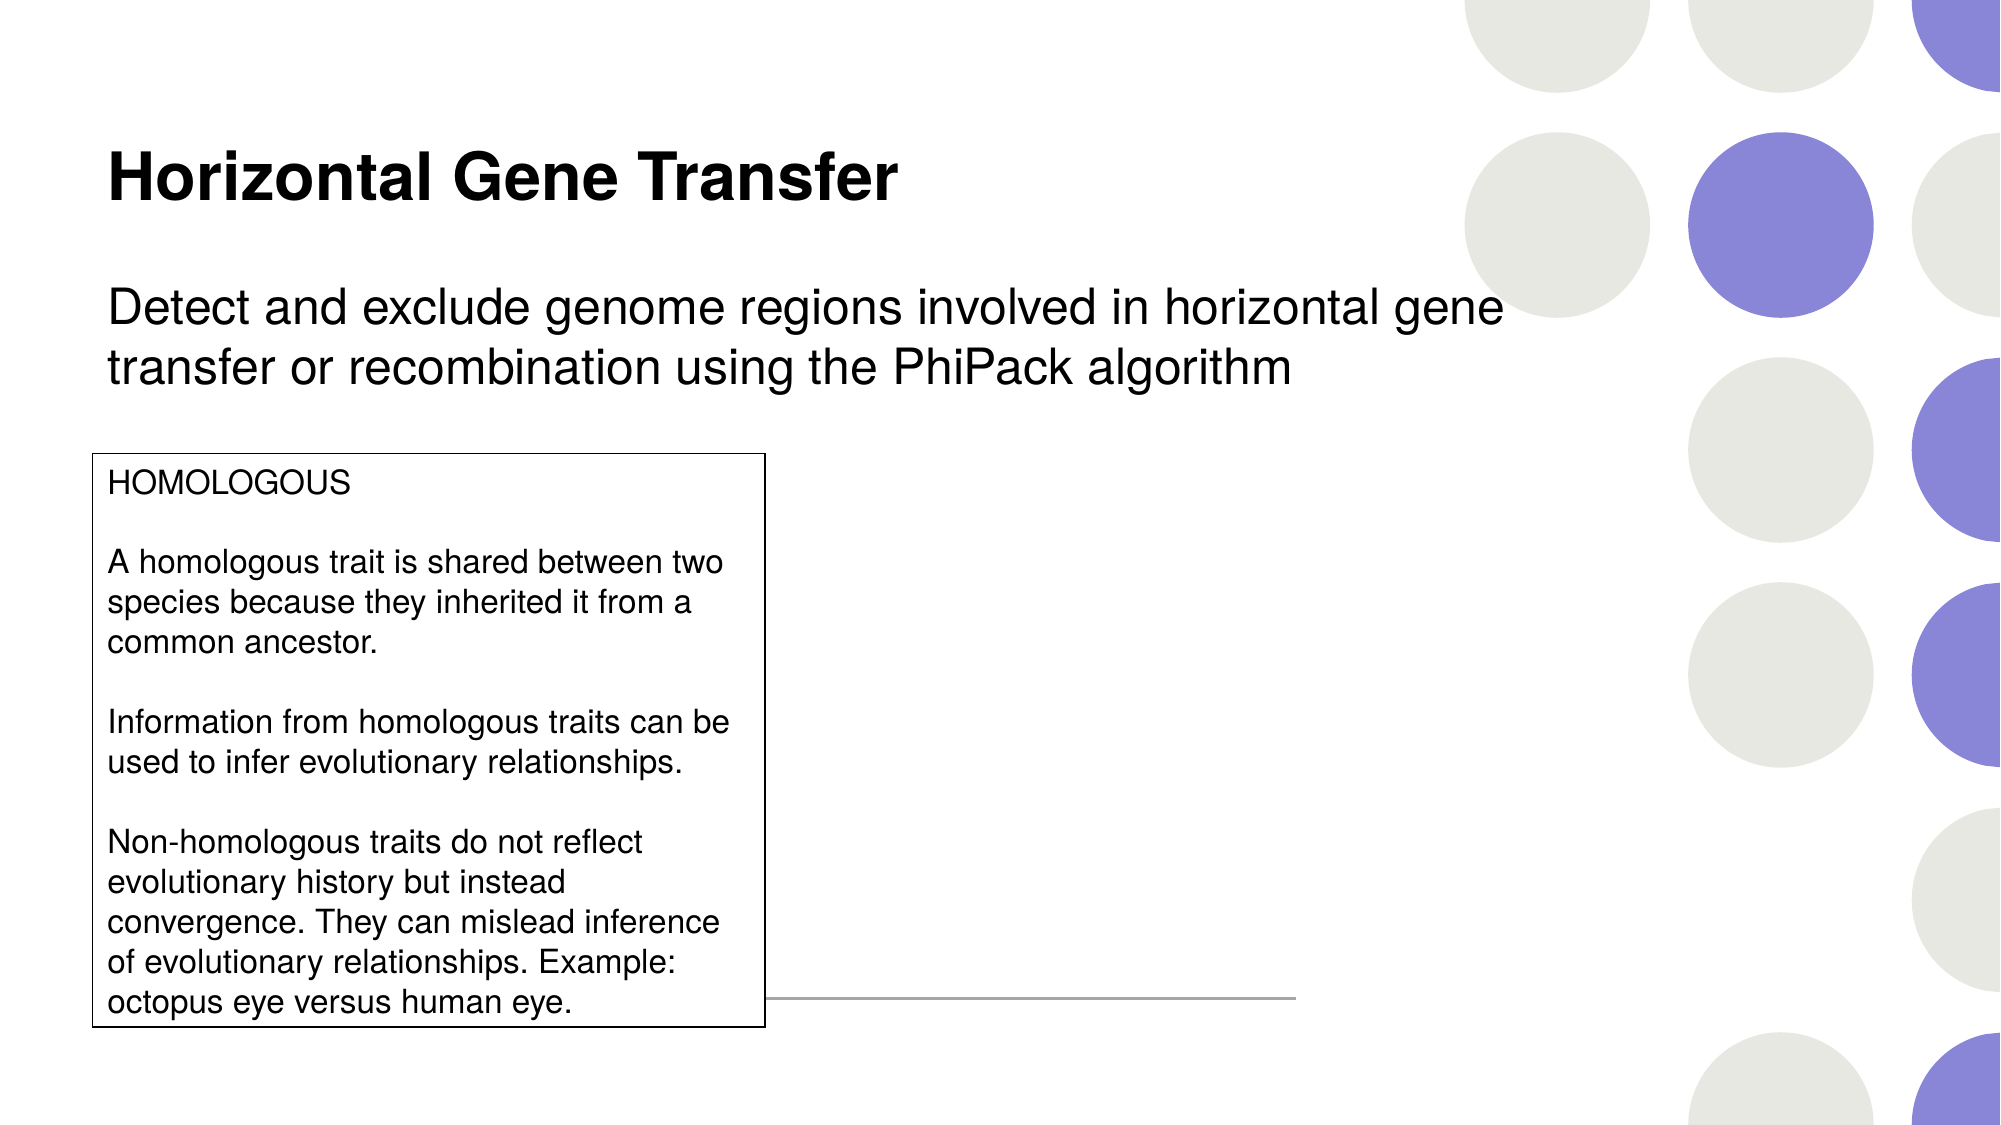

# Horizontal Gene Transfer
Detect and exclude genome regions involved in horizontal gene transfer or recombination using the PhiPack algorithm
HOMOLOGOUS

A homologous trait is shared between two species because they inherited it from a common ancestor.

Information from homologous traits can be used to infer evolutionary relationships.

Non-homologous traits do not reflect evolutionary history but instead convergence. They can mislead inference of evolutionary relationships. Example: octopus eye versus human eye.